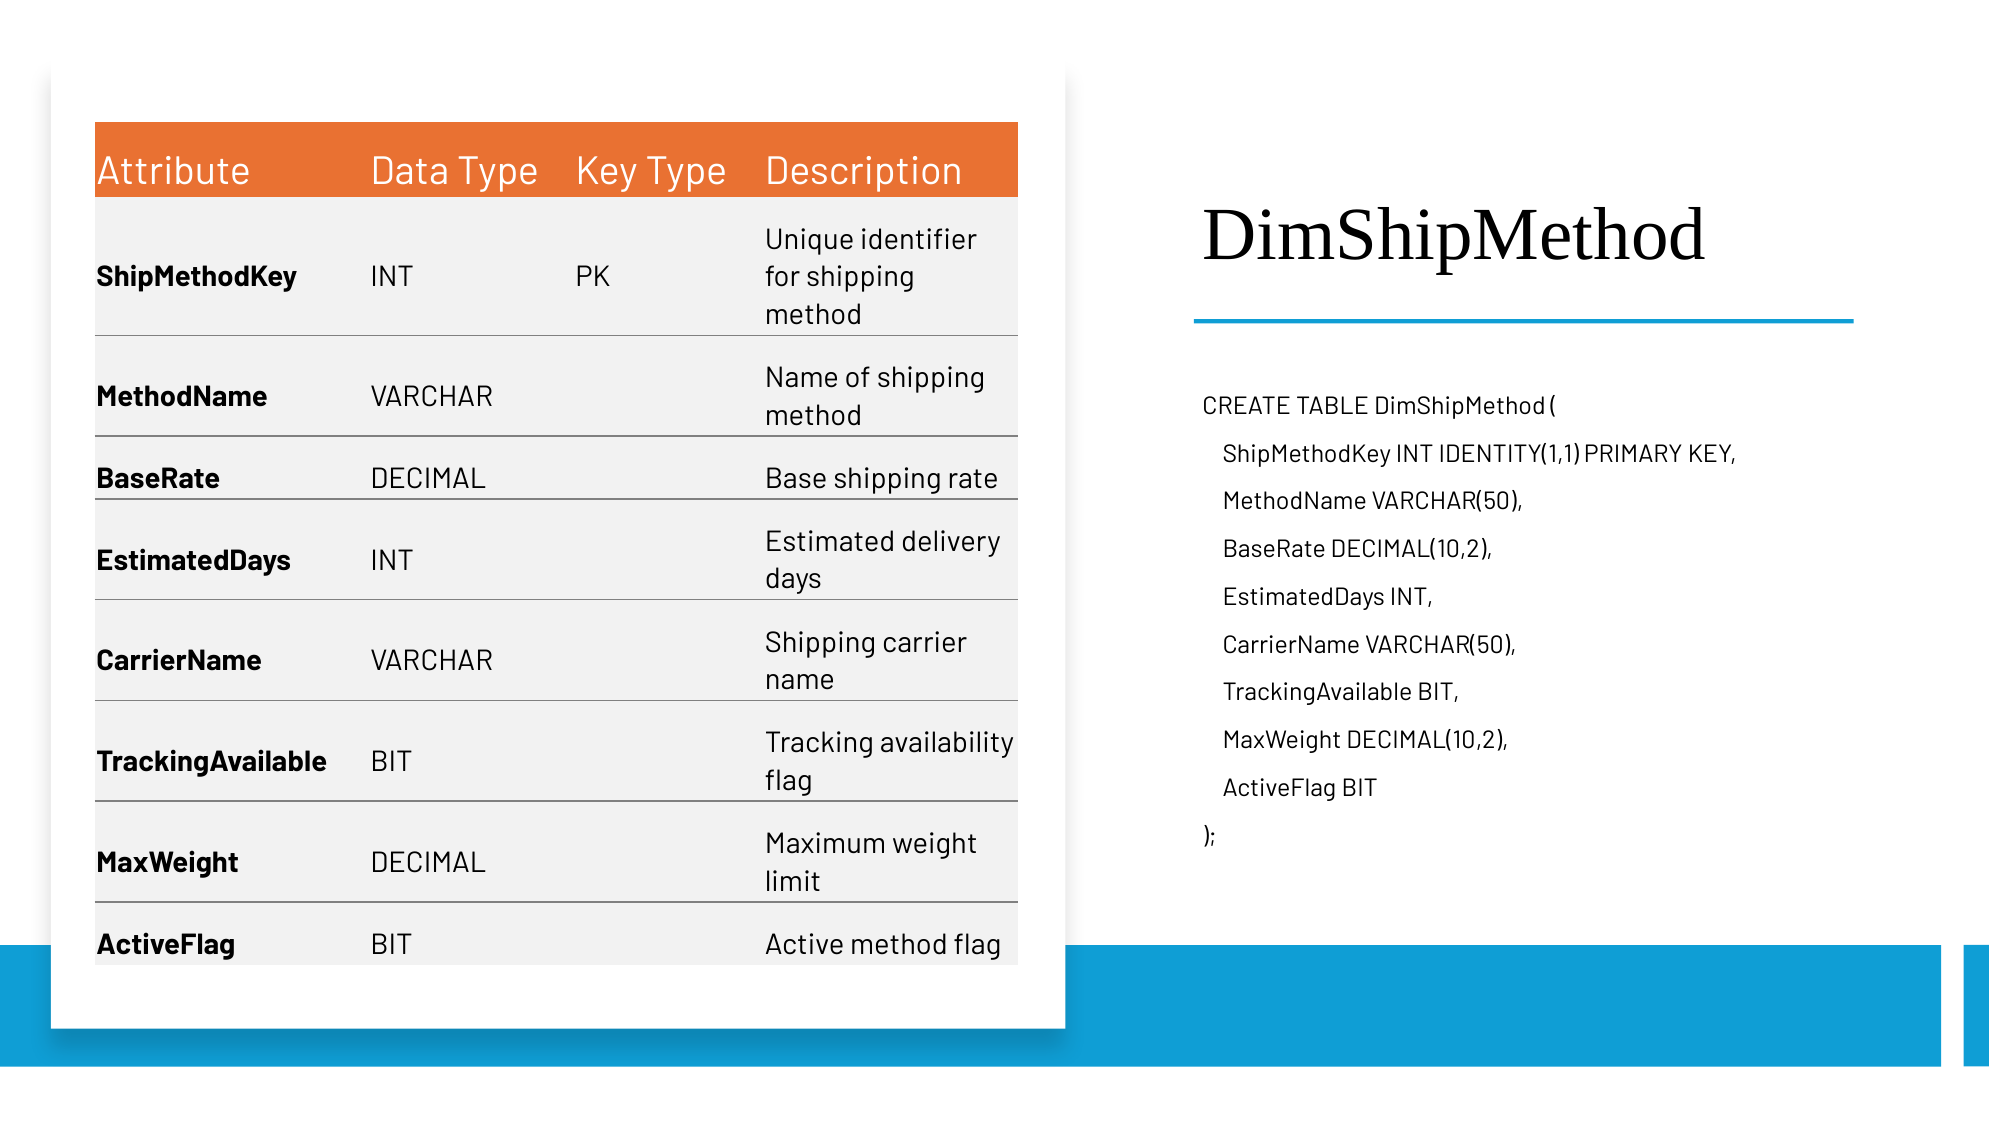

# DimShipMethod
| Attribute | Data Type | Key Type | Description |
| --- | --- | --- | --- |
| ShipMethodKey | INT | PK | Unique identifier for shipping method |
| MethodName | VARCHAR |  | Name of shipping method |
| BaseRate | DECIMAL |  | Base shipping rate |
| EstimatedDays | INT |  | Estimated delivery days |
| CarrierName | VARCHAR |  | Shipping carrier name |
| TrackingAvailable | BIT |  | Tracking availability flag |
| MaxWeight | DECIMAL |  | Maximum weight limit |
| ActiveFlag | BIT |  | Active method flag |

CREATE TABLE DimShipMethod (
    ShipMethodKey INT IDENTITY(1,1) PRIMARY KEY,
    MethodName VARCHAR(50),
    BaseRate DECIMAL(10,2),
    EstimatedDays INT,
    CarrierName VARCHAR(50),
    TrackingAvailable BIT,
    MaxWeight DECIMAL(10,2),
    ActiveFlag BIT
);